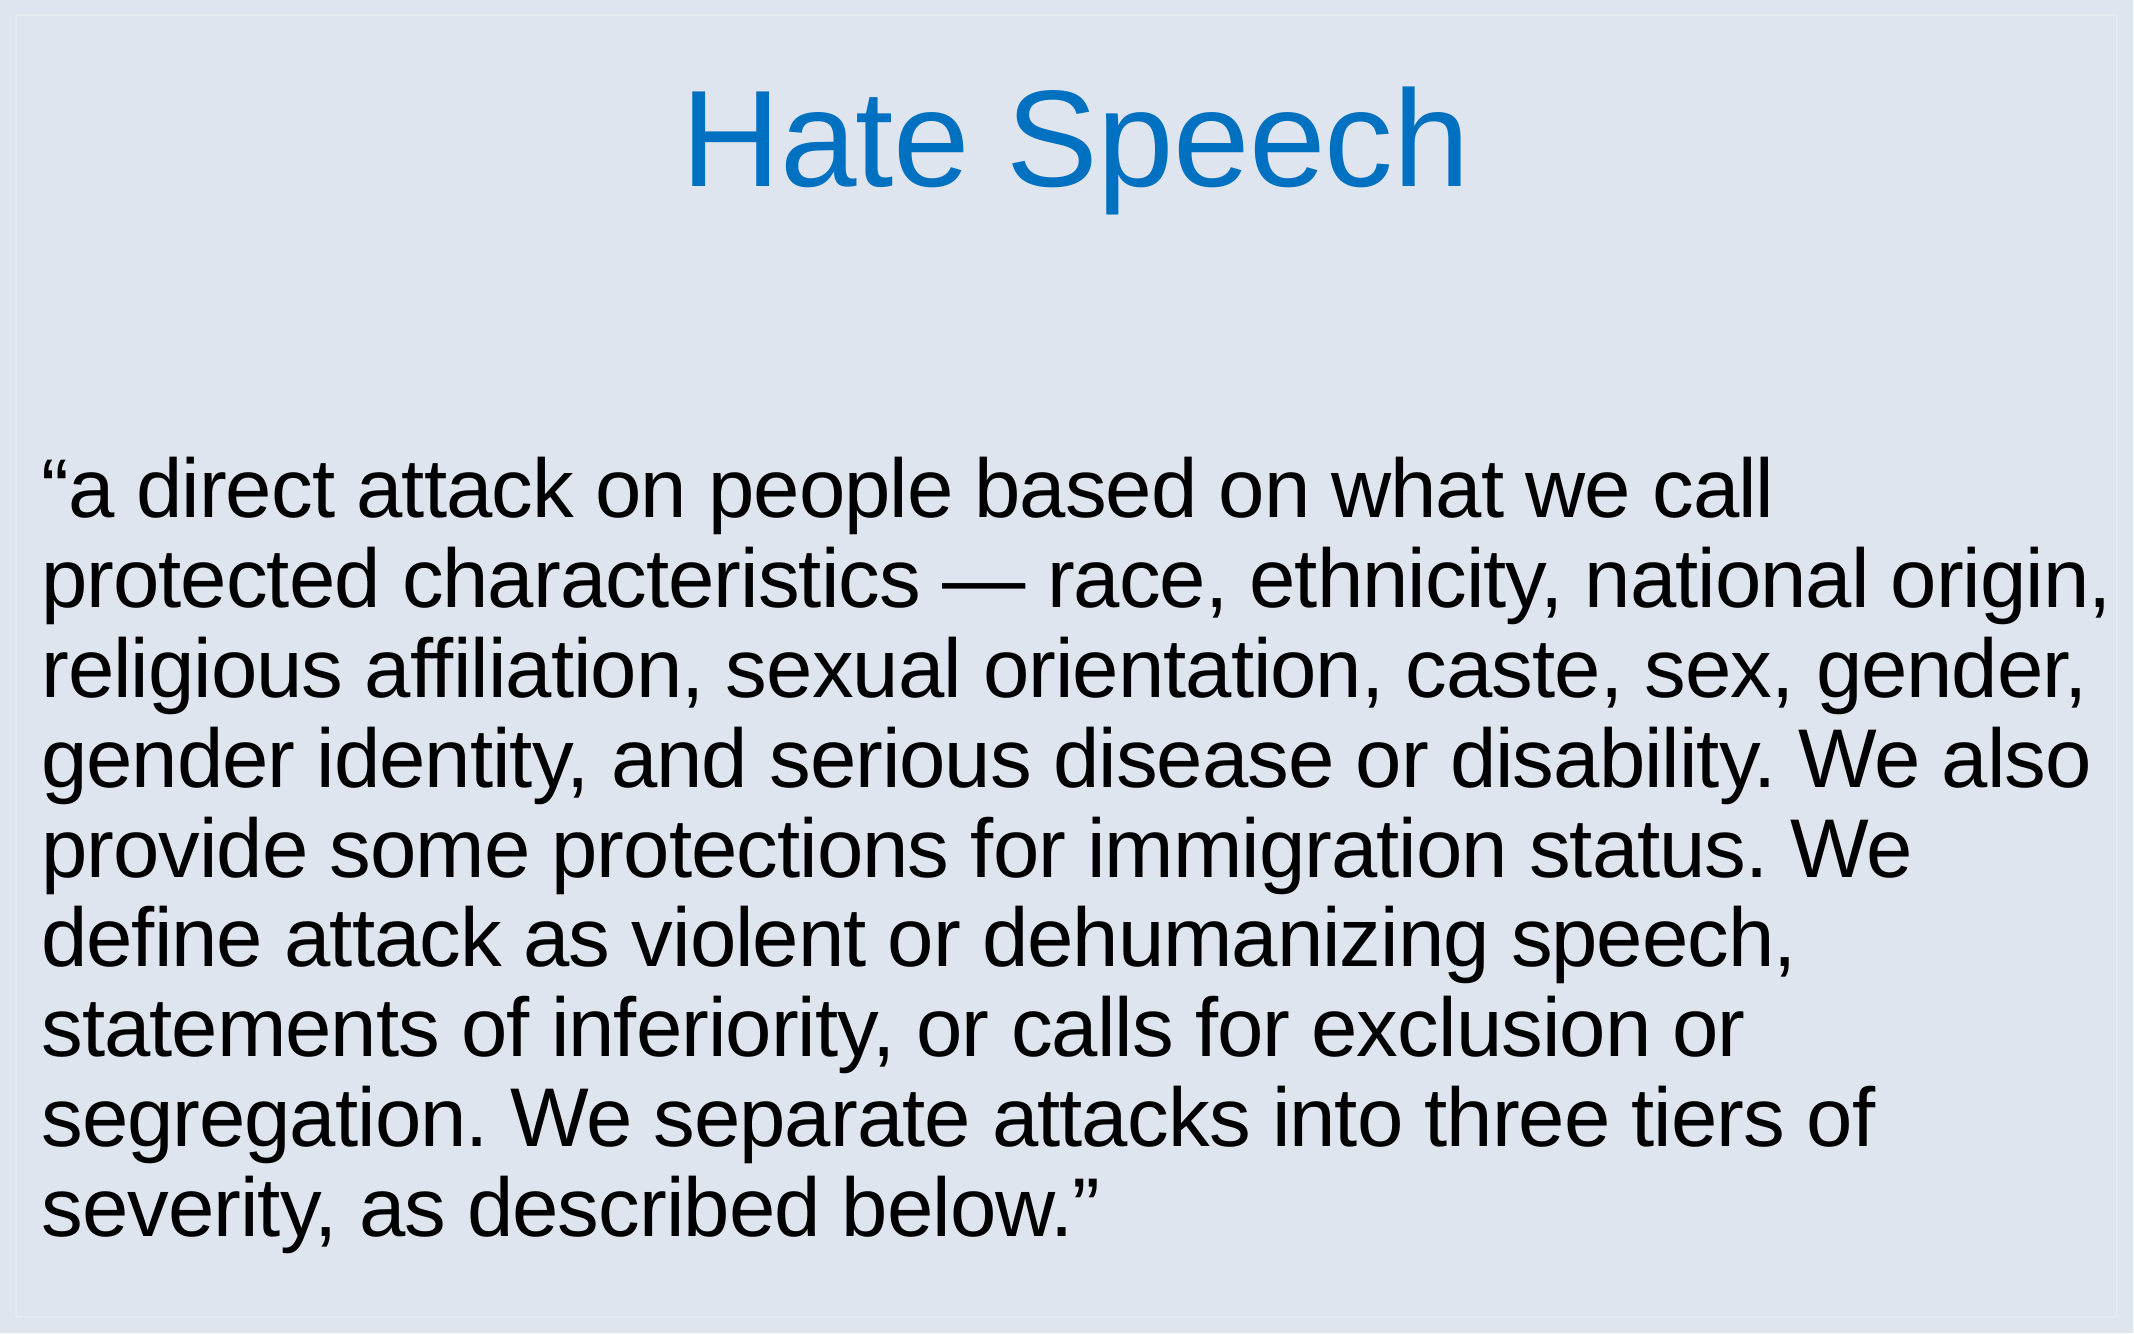

Hate Speech
# “a direct attack on people based on what we call protected characteristics — race, ethnicity, national origin, religious affiliation, sexual orientation, caste, sex, gender, gender identity, and serious disease or disability. We also provide some protections for immigration status. We define attack as violent or dehumanizing speech, statements of inferiority, or calls for exclusion or segregation. We separate attacks into three tiers of severity, as described below.”